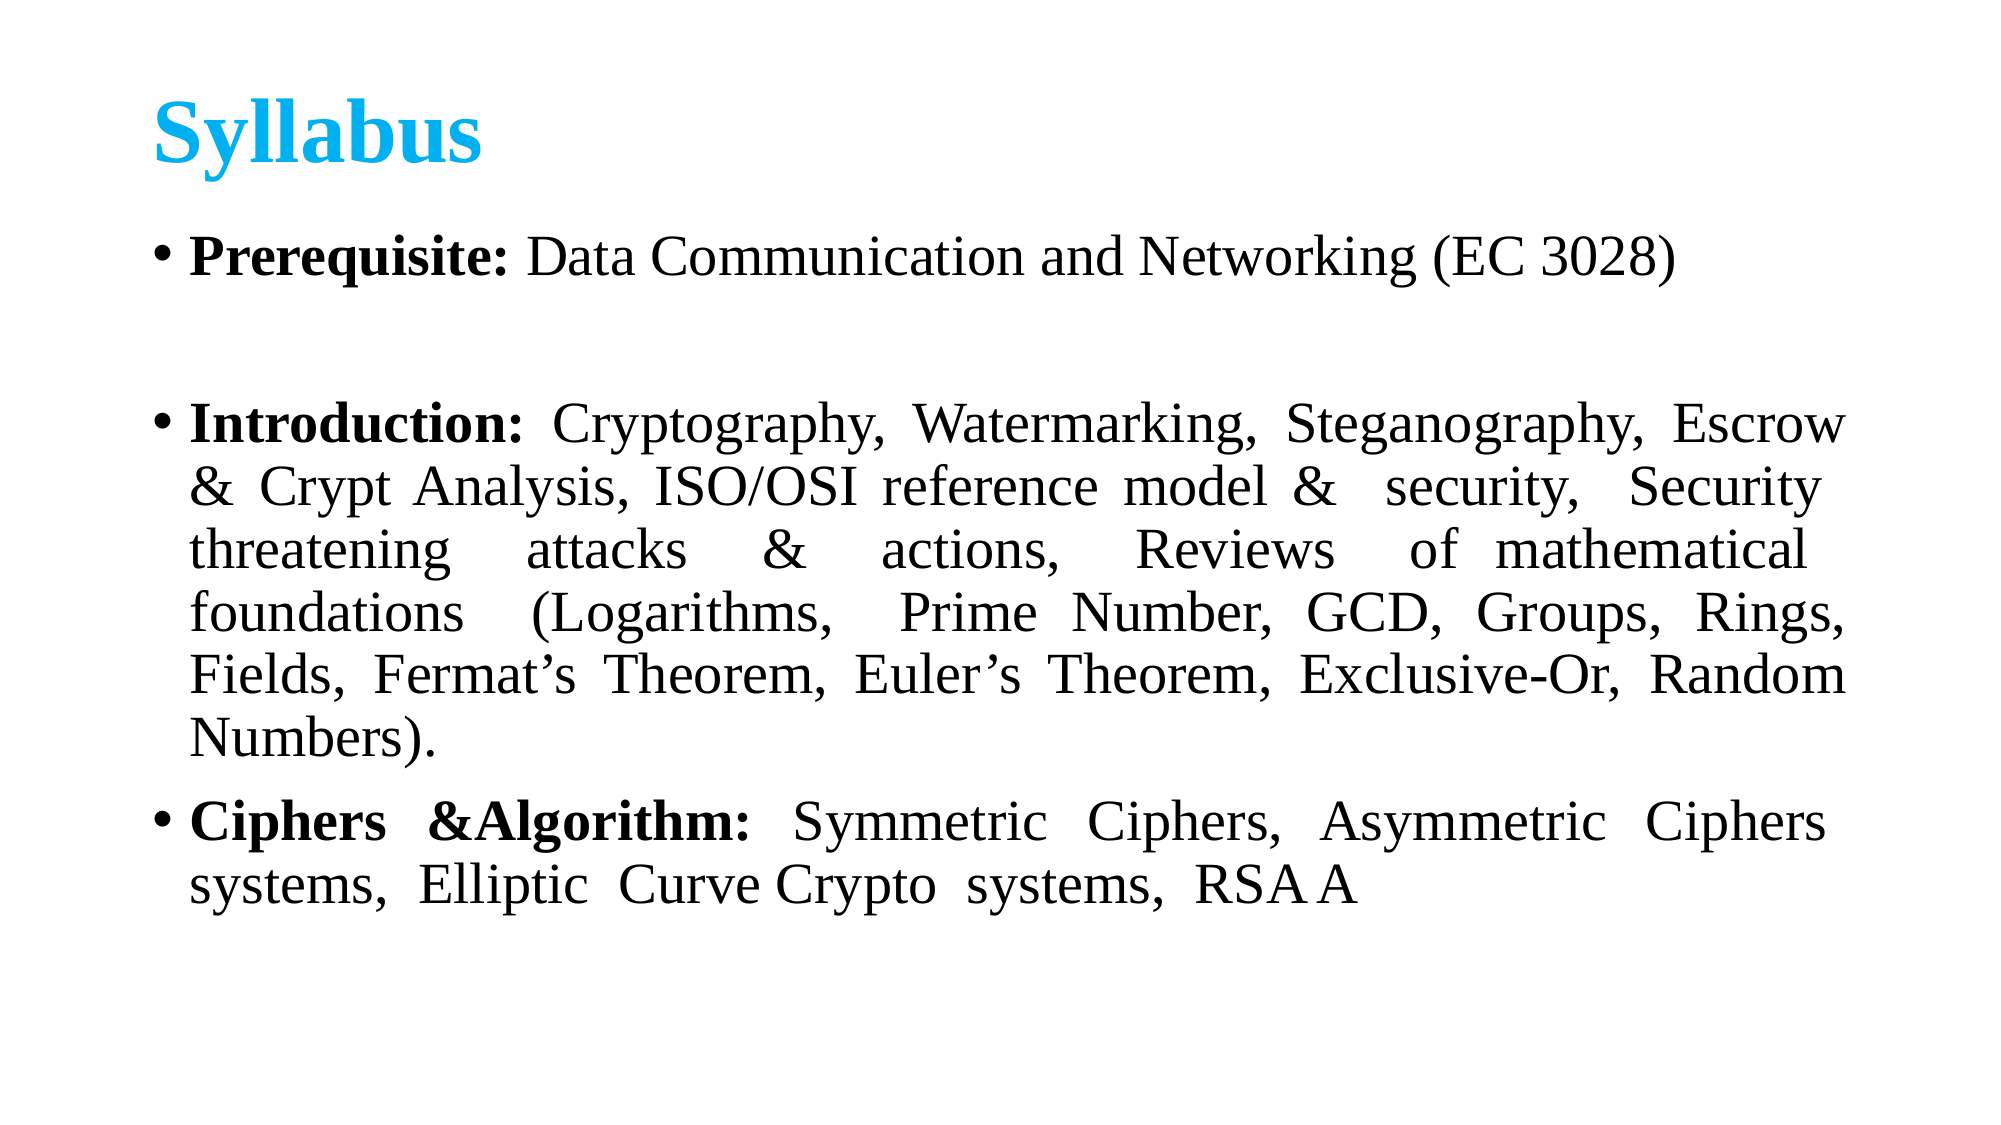

# Syllabus
Prerequisite: Data Communication and Networking (EC 3028)

Introduction: Cryptography, Watermarking, Steganography, Escrow & Crypt Analysis, ISO/OSI reference model &  security,  Security  threatening  attacks  &  actions,  Reviews  of mathematical  foundations  (Logarithms,  Prime Number, GCD, Groups, Rings, Fields, Fermat’s Theorem, Euler’s Theorem, Exclusive-Or, Random Numbers).
Ciphers  &Algorithm:  Symmetric  Ciphers,  Asymmetric  Ciphers  systems,  Elliptic  Curve Crypto  systems,  RSA A